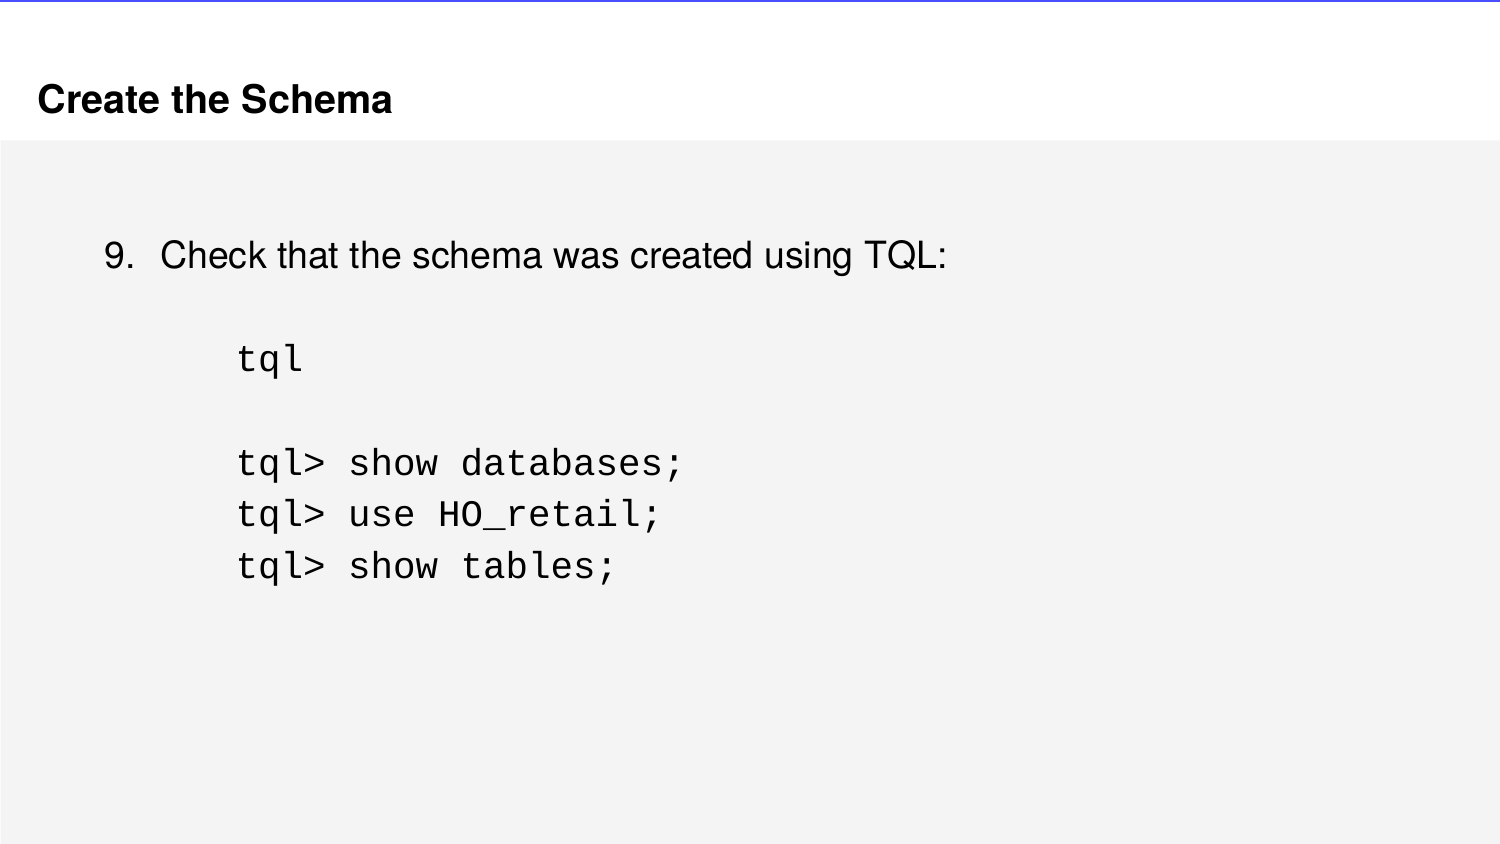

# Create the Schema
Check that the schema was created using TQL:

	tql

	tql> show databases;
	tql> use HO_retail;
	tql> show tables;